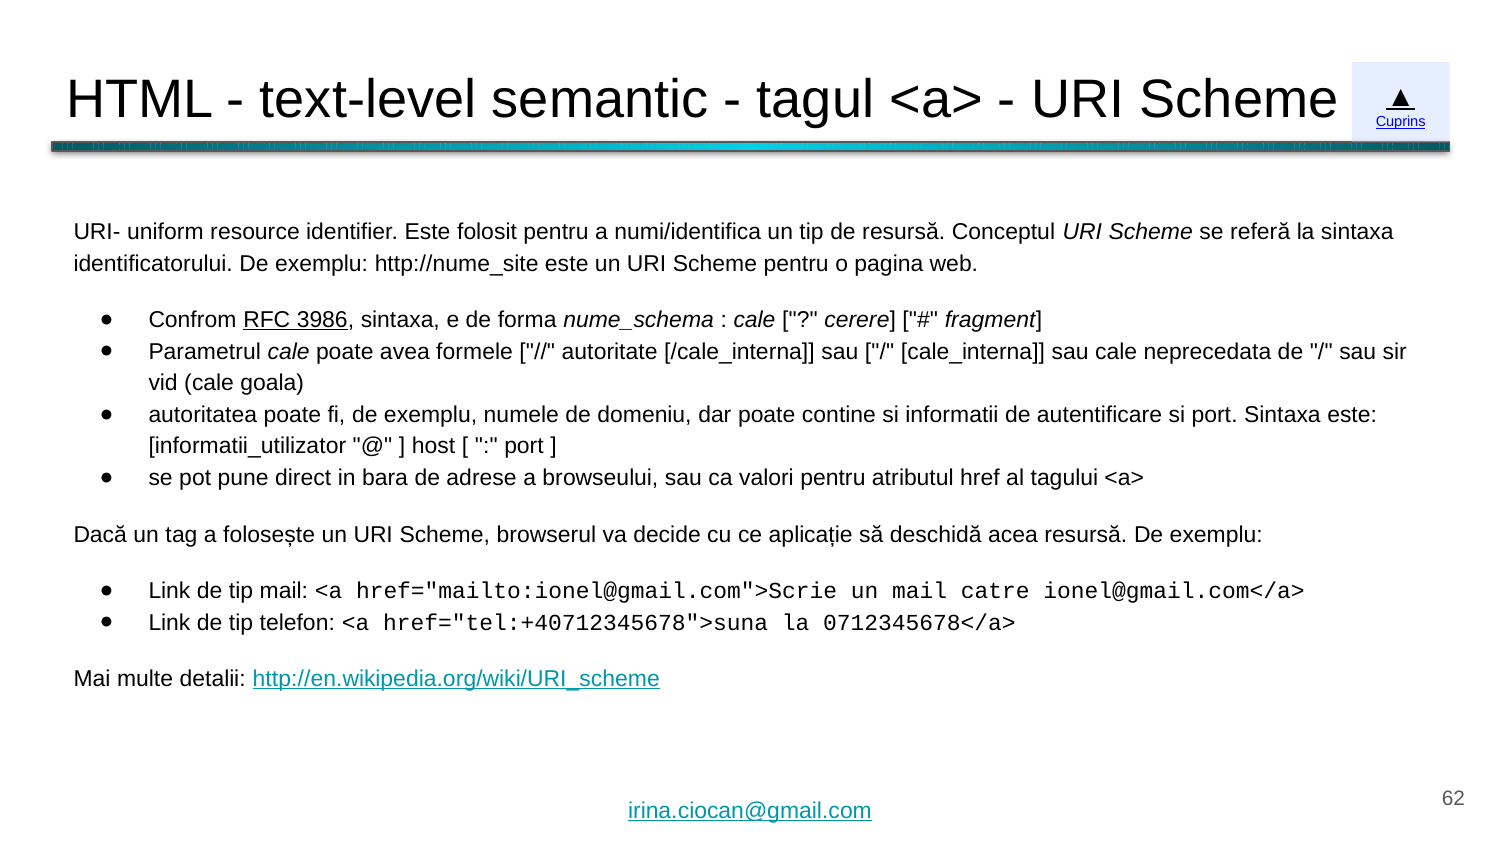

# HTML - text-level semantic - tagul <a> - URI Scheme
▲
Cuprins

URI- uniform resource identifier. Este folosit pentru a numi/identifica un tip de resursă. Conceptul URI Scheme se referă la sintaxa identificatorului. De exemplu: http://nume_site este un URI Scheme pentru o pagina web.
Confrom RFC 3986, sintaxa, e de forma nume_schema : cale ["?" cerere] ["#" fragment]
Parametrul cale poate avea formele ["//" autoritate [/cale_interna]] sau ["/" [cale_interna]] sau cale neprecedata de "/" sau sir vid (cale goala)
autoritatea poate fi, de exemplu, numele de domeniu, dar poate contine si informatii de autentificare si port. Sintaxa este: [informatii_utilizator "@" ] host [ ":" port ]
se pot pune direct in bara de adrese a browseului, sau ca valori pentru atributul href al tagului <a>
Dacă un tag a folosește un URI Scheme, browserul va decide cu ce aplicație să deschidă acea resursă. De exemplu:
Link de tip mail: <a href="mailto:ionel@gmail.com">Scrie un mail catre ionel@gmail.com</a>
Link de tip telefon: <a href="tel:+40712345678">suna la 0712345678</a>
Mai multe detalii: http://en.wikipedia.org/wiki/URI_scheme

62
irina.ciocan@gmail.com